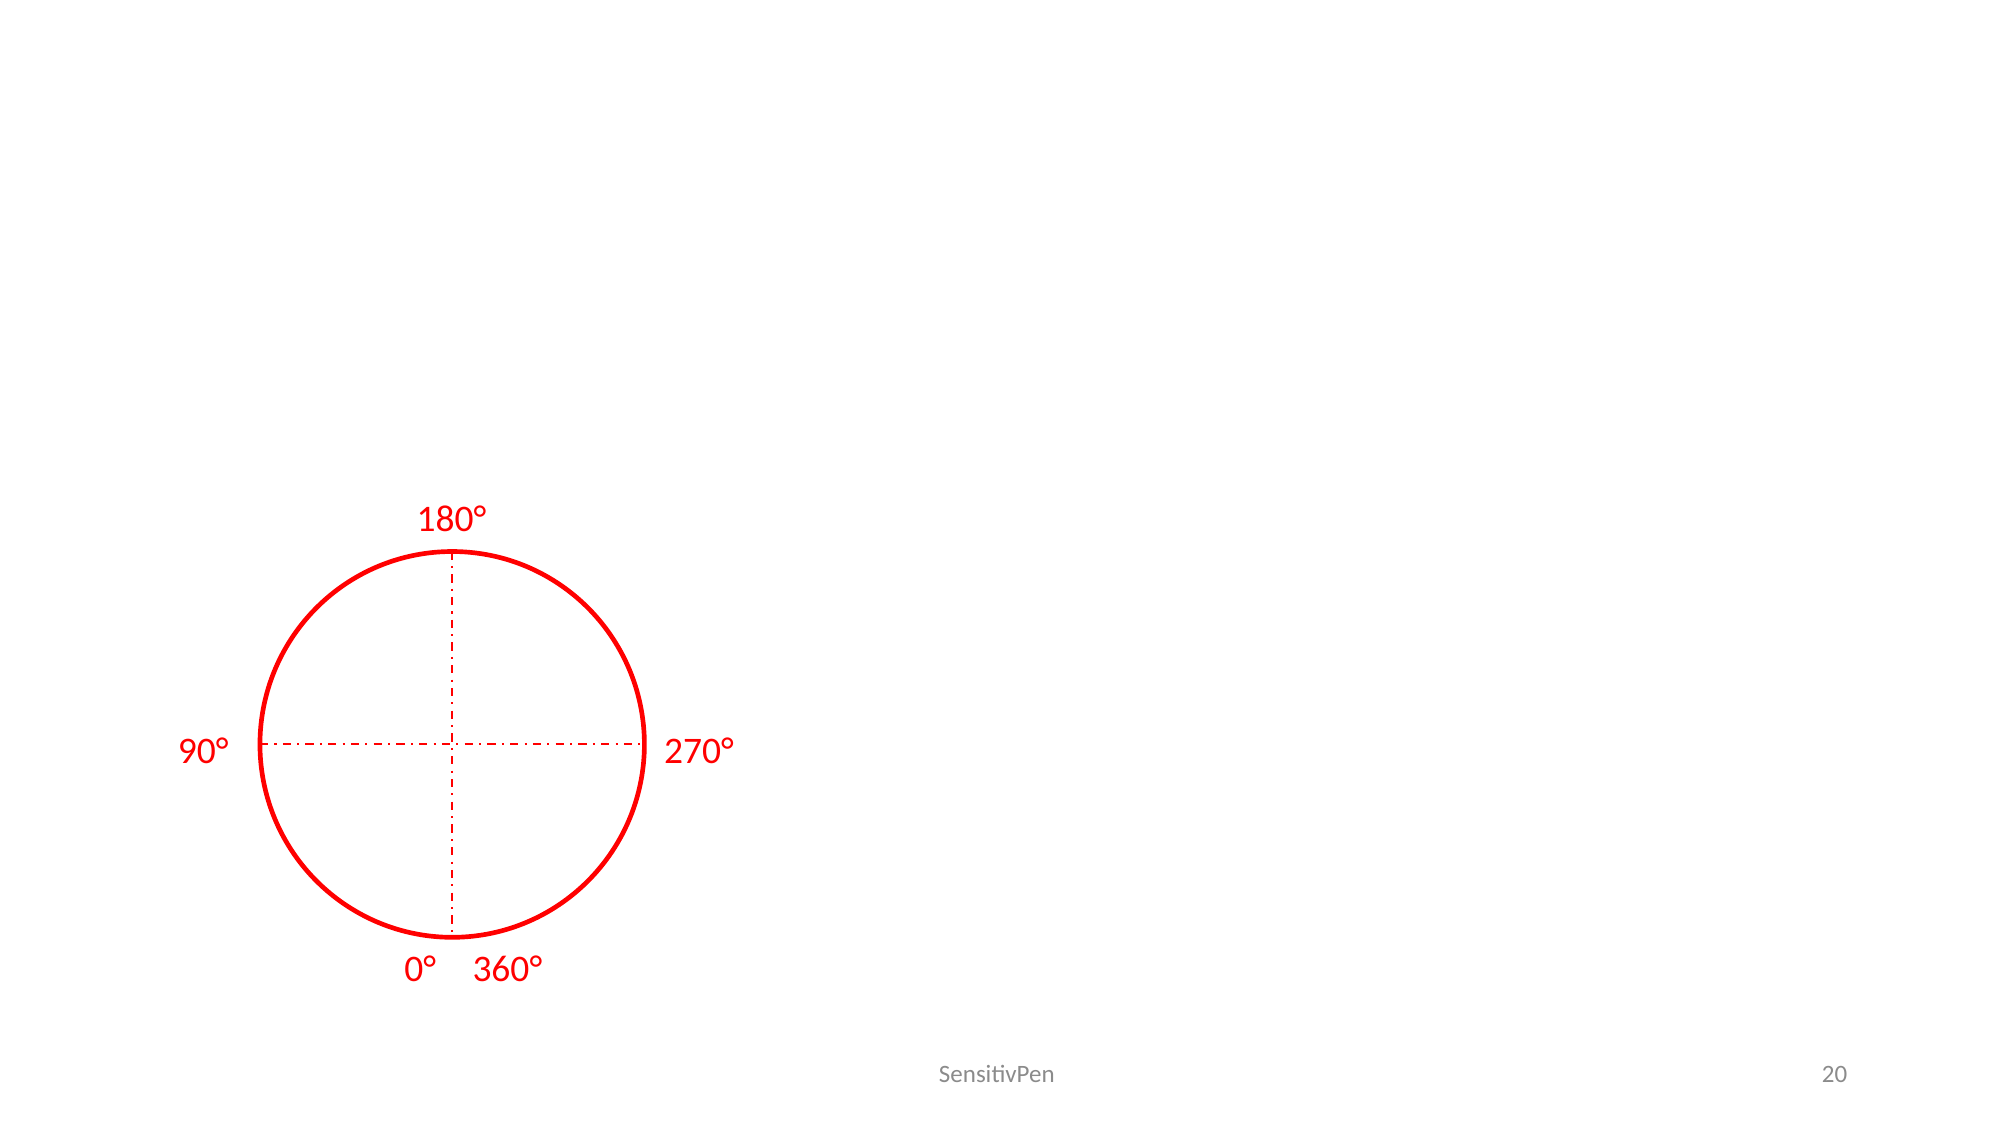

#

180°

90°
270°
0°
360°
SensitivPen
20